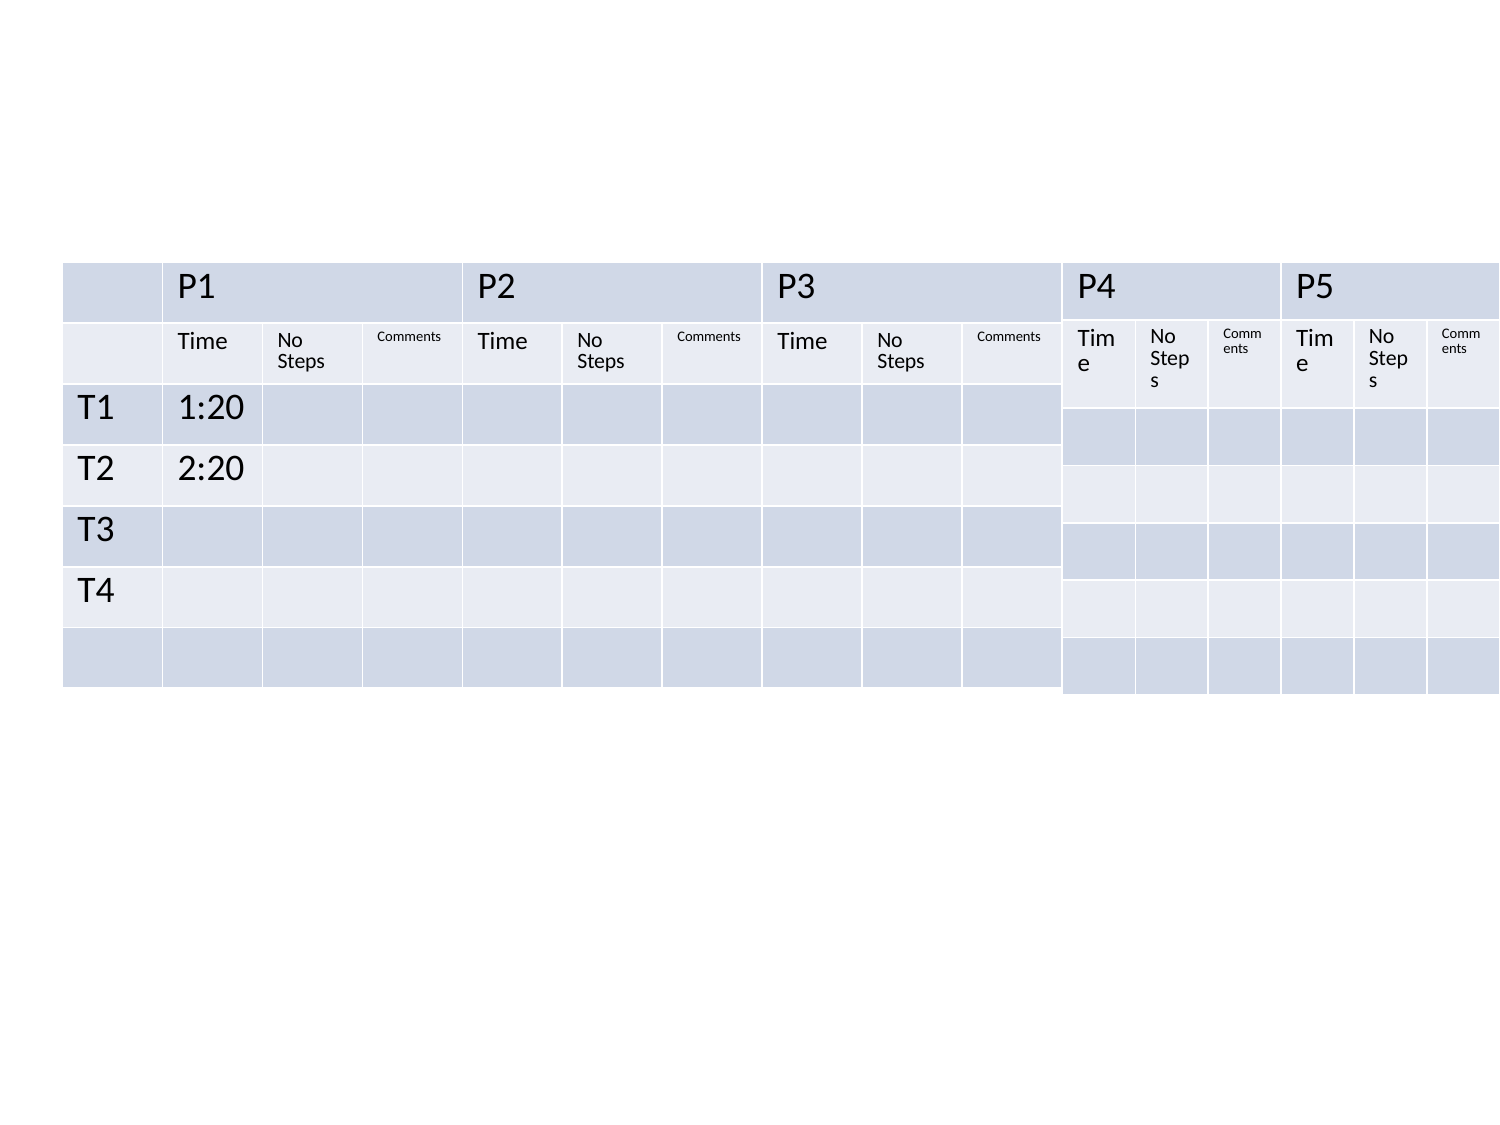

|  | P1 |  |  | P2 |  |  | P3 |  |  |
| --- | --- | --- | --- | --- | --- | --- | --- | --- | --- |
|  | Time | No Steps | Comments | Time | No Steps | Comments | Time | No Steps | Comments |
| T1 | 1:20 |  |  |  |  |  |  |  |  |
| T2 | 2:20 |  |  |  |  |  |  |  |  |
| T3 |  |  |  |  |  |  |  |  |  |
| T4 |  |  |  |  |  |  |  |  |  |
|  |  |  |  |  |  |  |  |  |  |
| P4 |  |  | P5 |  |  |
| --- | --- | --- | --- | --- | --- |
| Time | No Steps | Comments | Time | No Steps | Comments |
|  |  |  |  |  |  |
|  |  |  |  |  |  |
|  |  |  |  |  |  |
|  |  |  |  |  |  |
|  |  |  |  |  |  |